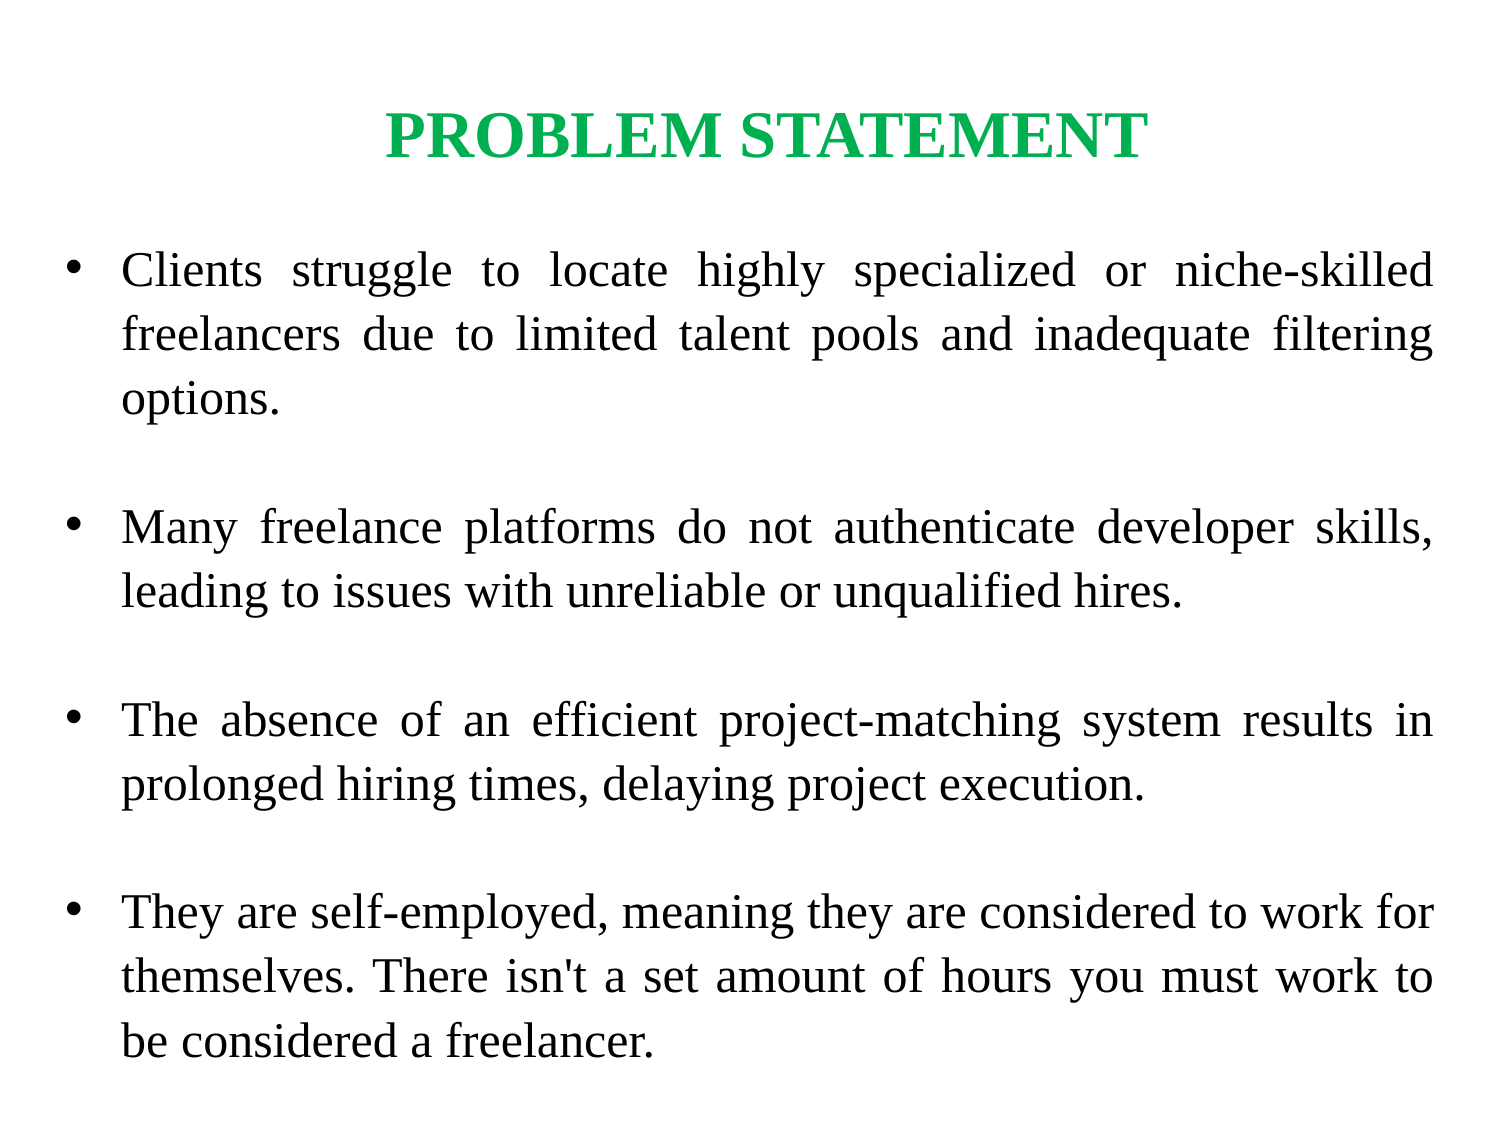

# PROBLEM STATEMENT
Clients struggle to locate highly specialized or niche-skilled freelancers due to limited talent pools and inadequate filtering options.

Many freelance platforms do not authenticate developer skills, leading to issues with unreliable or unqualified hires.

The absence of an efficient project-matching system results in prolonged hiring times, delaying project execution.

They are self-employed, meaning they are considered to work for themselves. There isn't a set amount of hours you must work to be considered a freelancer.